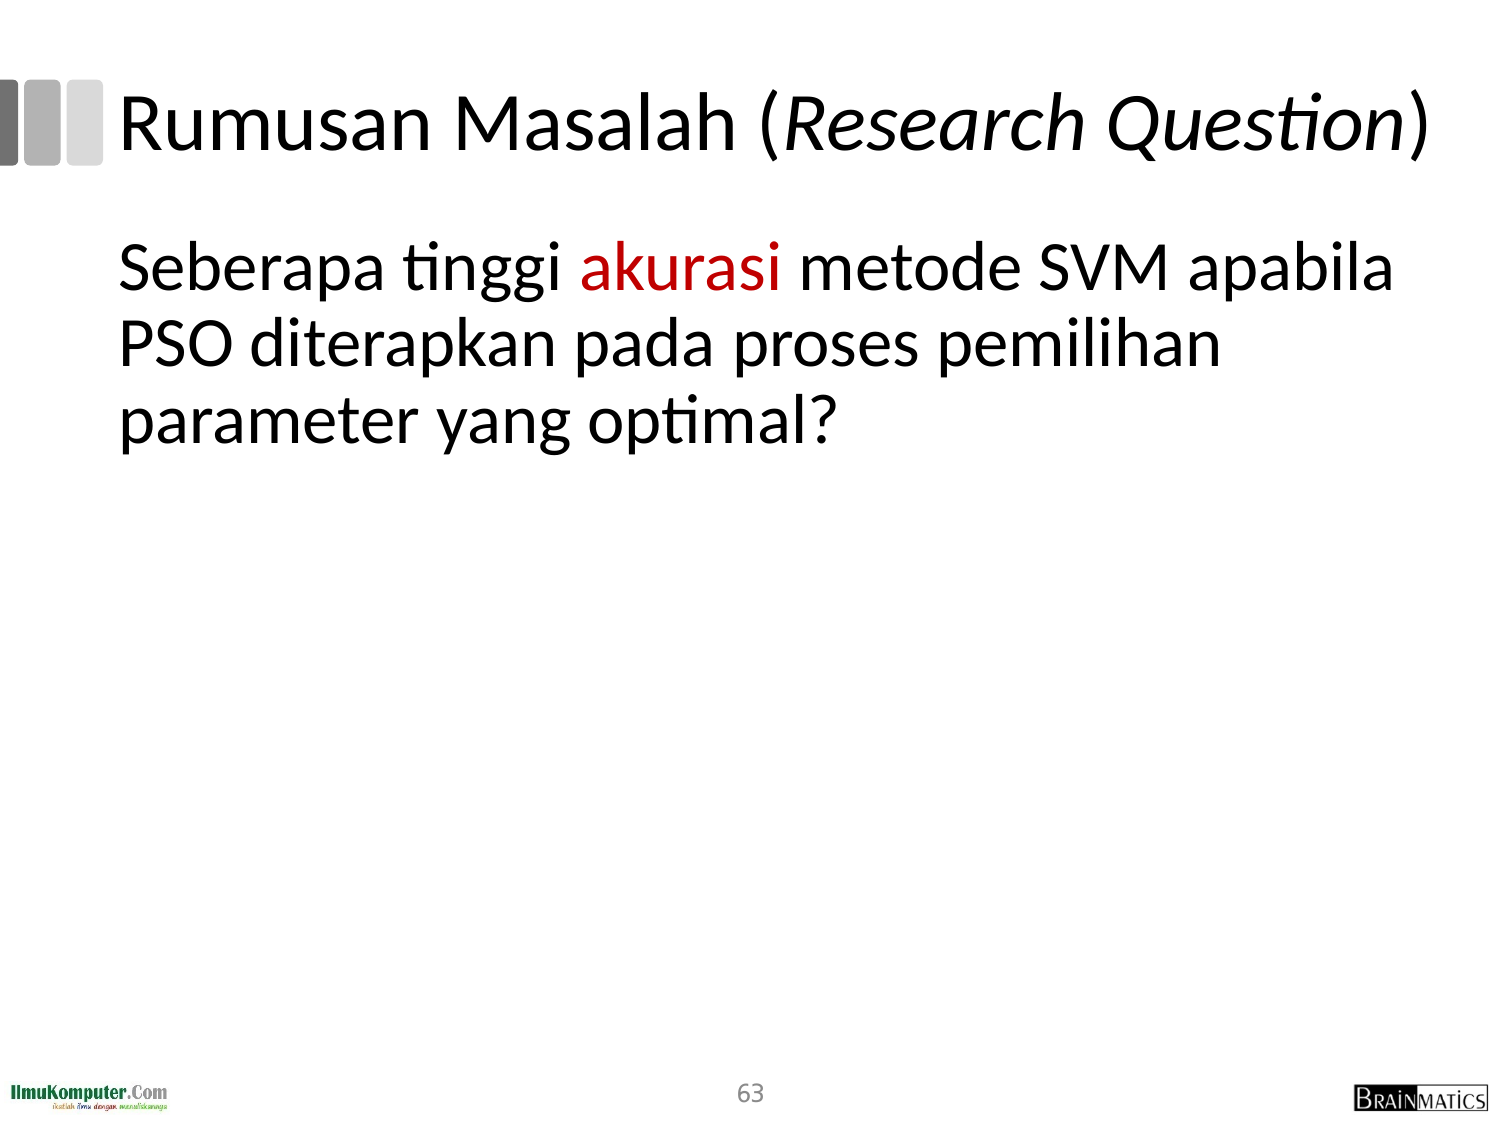

# Rumusan Masalah (Research Question)
Seberapa tinggi akurasi metode SVM apabila PSO diterapkan pada proses pemilihan parameter yang optimal?
63